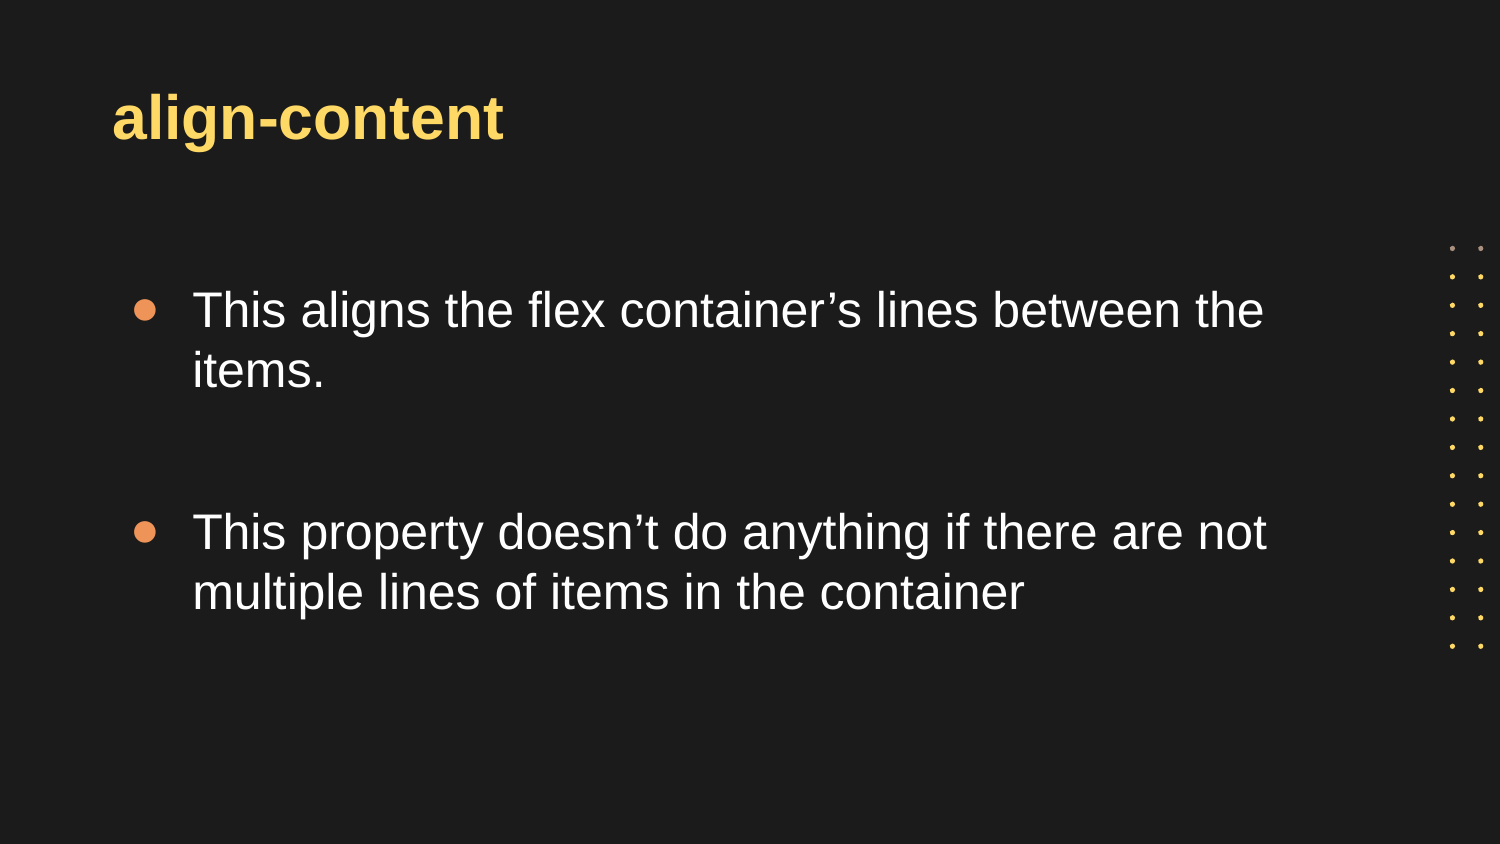

# align-content
This aligns the flex container’s lines between the items.

This property doesn’t do anything if there are not multiple lines of items in the container